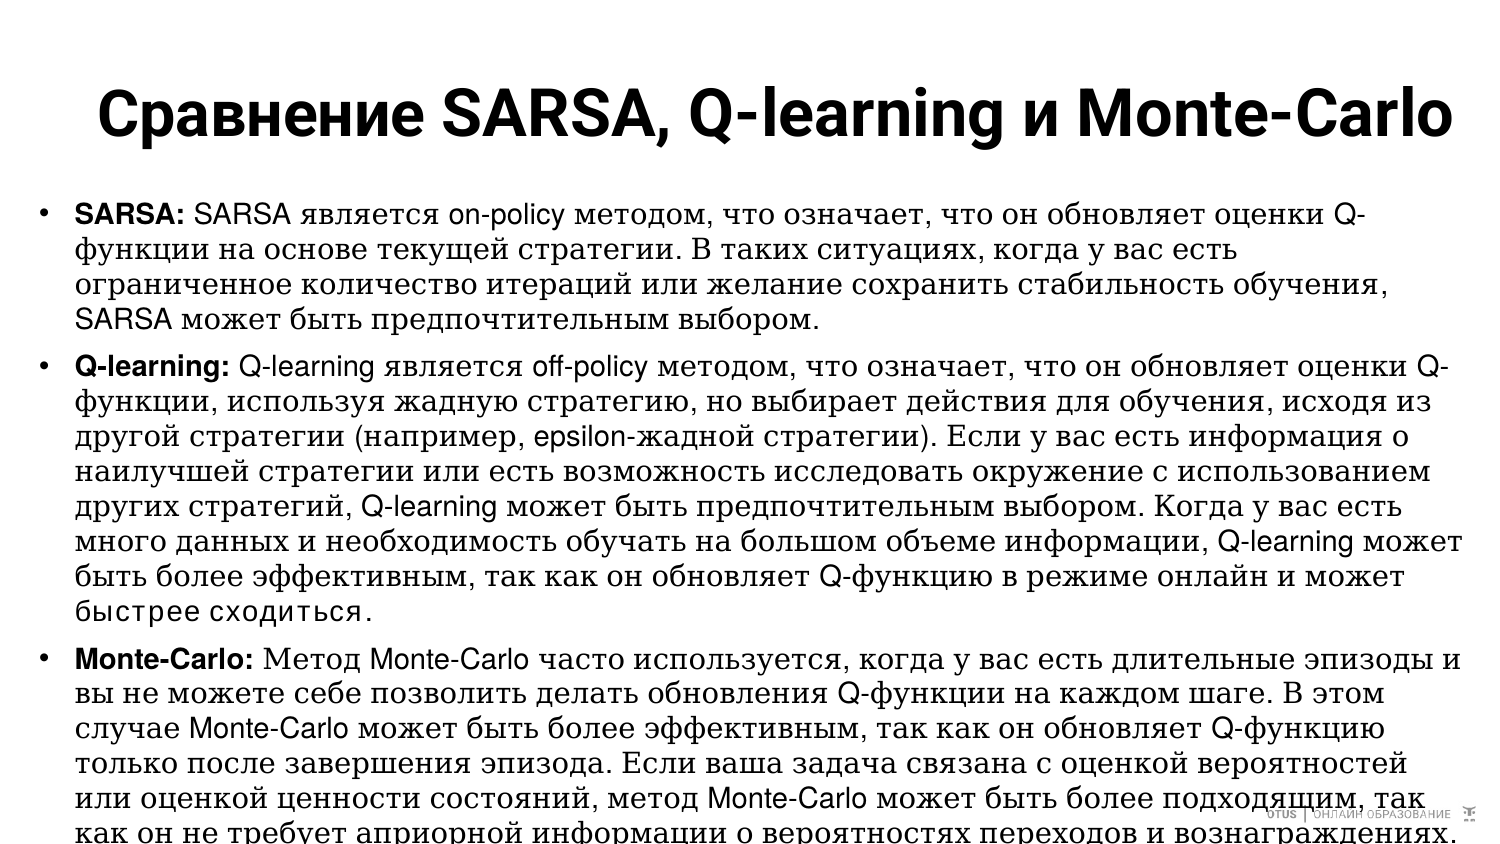

# Сравнение SARSA, Q-learning и Monte-Carlo
SARSA: SARSA является on-policy методом, что означает, что он обновляет оценки Q-функции на основе текущей стратегии. В таких ситуациях, когда у вас есть ограниченное количество итераций или желание сохранить стабильность обучения, SARSA может быть предпочтительным выбором.
Q-learning: Q-learning является off-policy методом, что означает, что он обновляет оценки Q-функции, используя жадную стратегию, но выбирает действия для обучения, исходя из другой стратегии (например, epsilon-жадной стратегии). Если у вас есть информация о наилучшей стратегии или есть возможность исследовать окружение с использованием других стратегий, Q-learning может быть предпочтительным выбором. Когда у вас есть много данных и необходимость обучать на большом объеме информации, Q-learning может быть более эффективным, так как он обновляет Q-функцию в режиме онлайн и может быстрее сходиться.
Monte-Carlo: Метод Monte-Carlo часто используется, когда у вас есть длительные эпизоды и вы не можете себе позволить делать обновления Q-функции на каждом шаге. В этом случае Monte-Carlo может быть более эффективным, так как он обновляет Q-функцию только после завершения эпизода. Если ваша задача связана с оценкой вероятностей или оценкой ценности состояний, метод Monte-Carlo может быть более подходящим, так как он не требует априорной информации о вероятностях переходов и вознаграждениях.